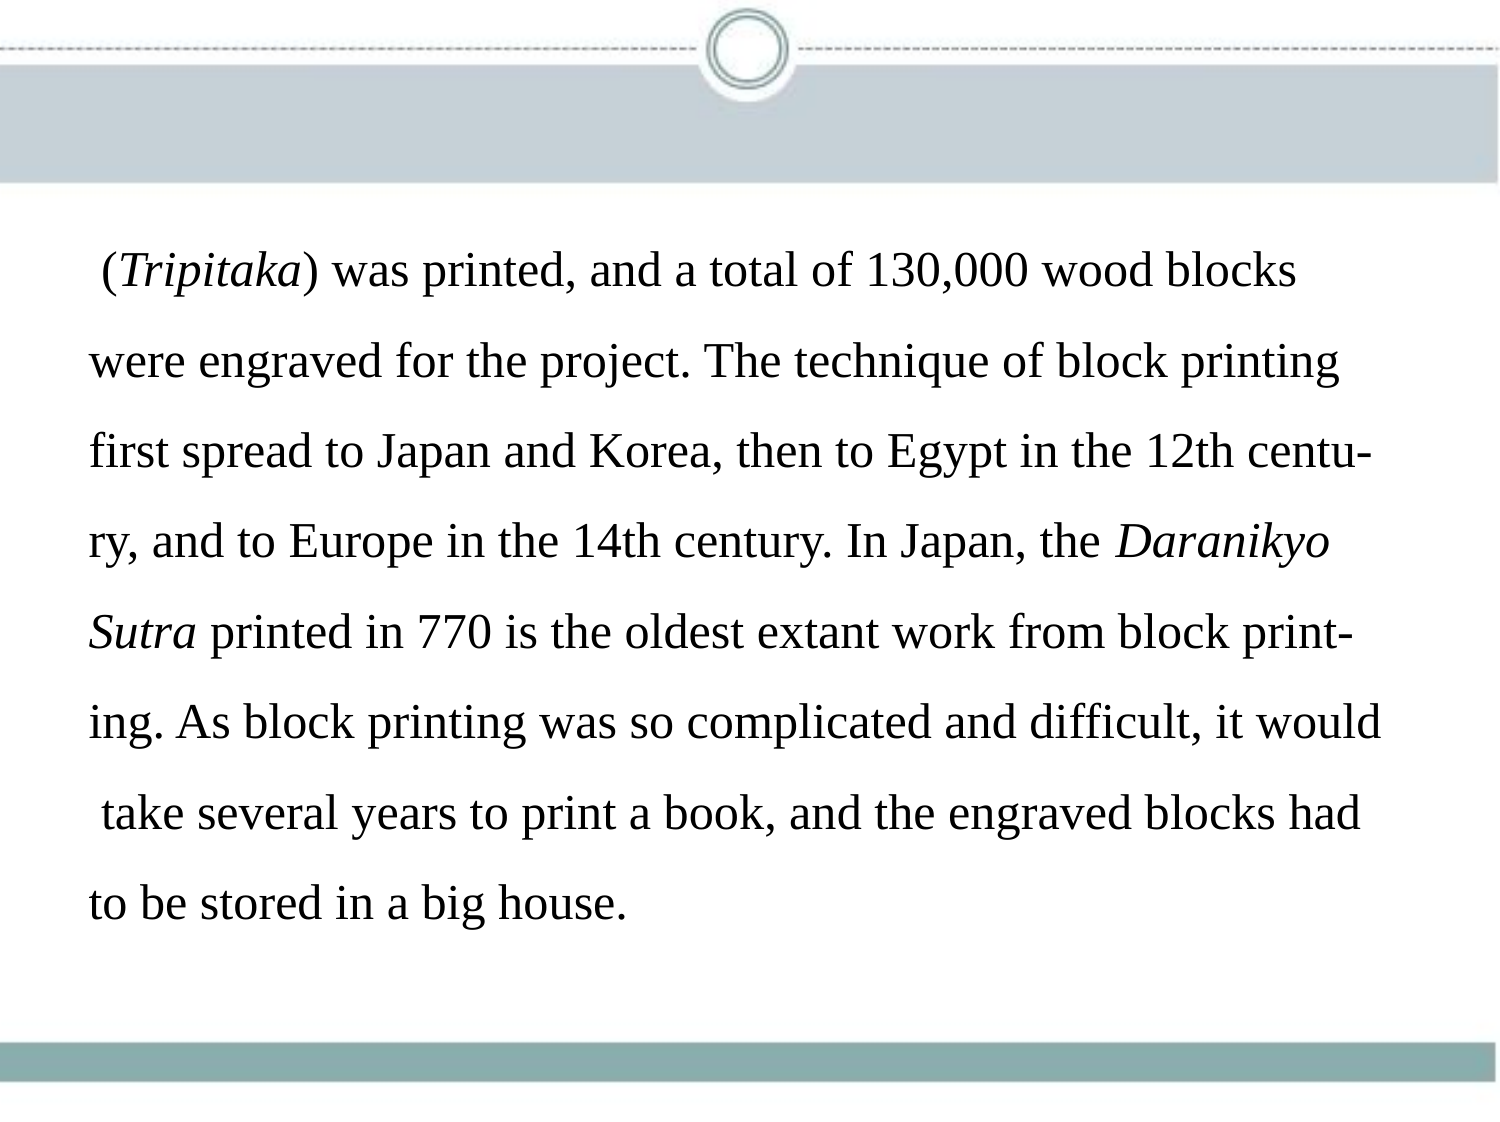

(Tripitaka) was printed, and a total of 130,000 wood blocks
were engraved for the project. The technique of block printing
first spread to Japan and Korea, then to Egypt in the 12th centu-
ry, and to Europe in the 14th century. In Japan, the Daranikyo
Sutra printed in 770 is the oldest extant work from block print-
ing. As block printing was so complicated and difficult, it would
 take several years to print a book, and the engraved blocks had
to be stored in a big house.